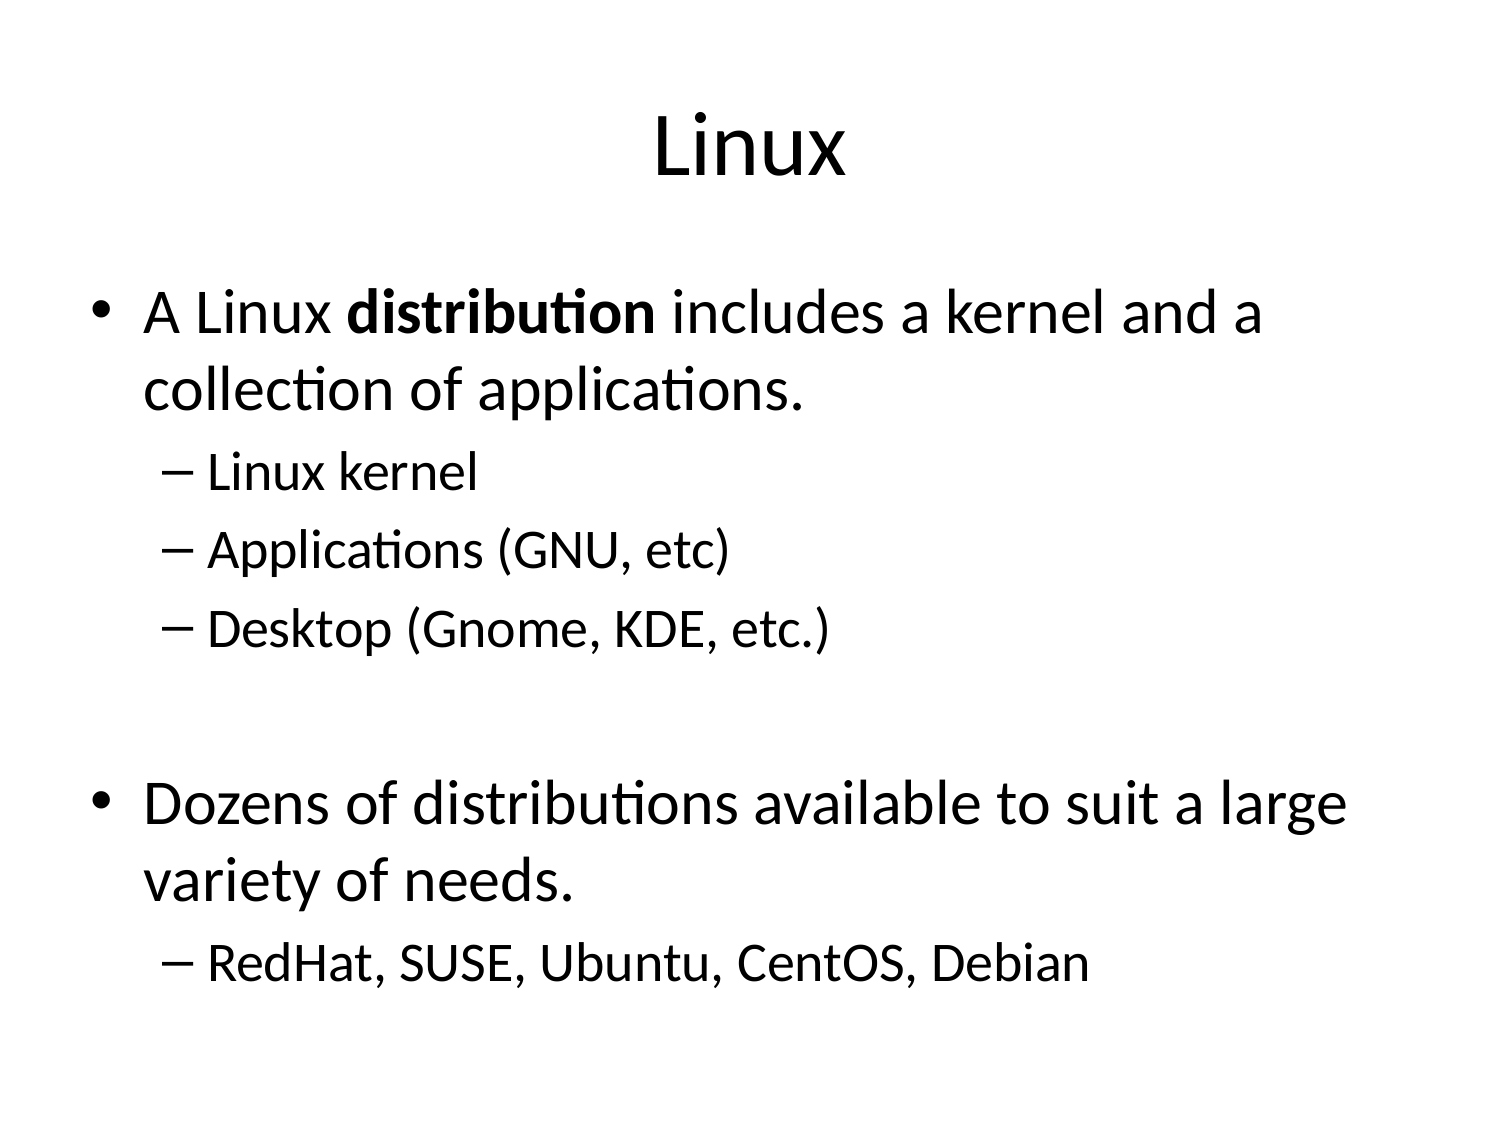

# Linux
A Linux distribution includes a kernel and a collection of applications.
Linux kernel
Applications (GNU, etc)
Desktop (Gnome, KDE, etc.)

Dozens of distributions available to suit a large variety of needs.
RedHat, SUSE, Ubuntu, CentOS, Debian